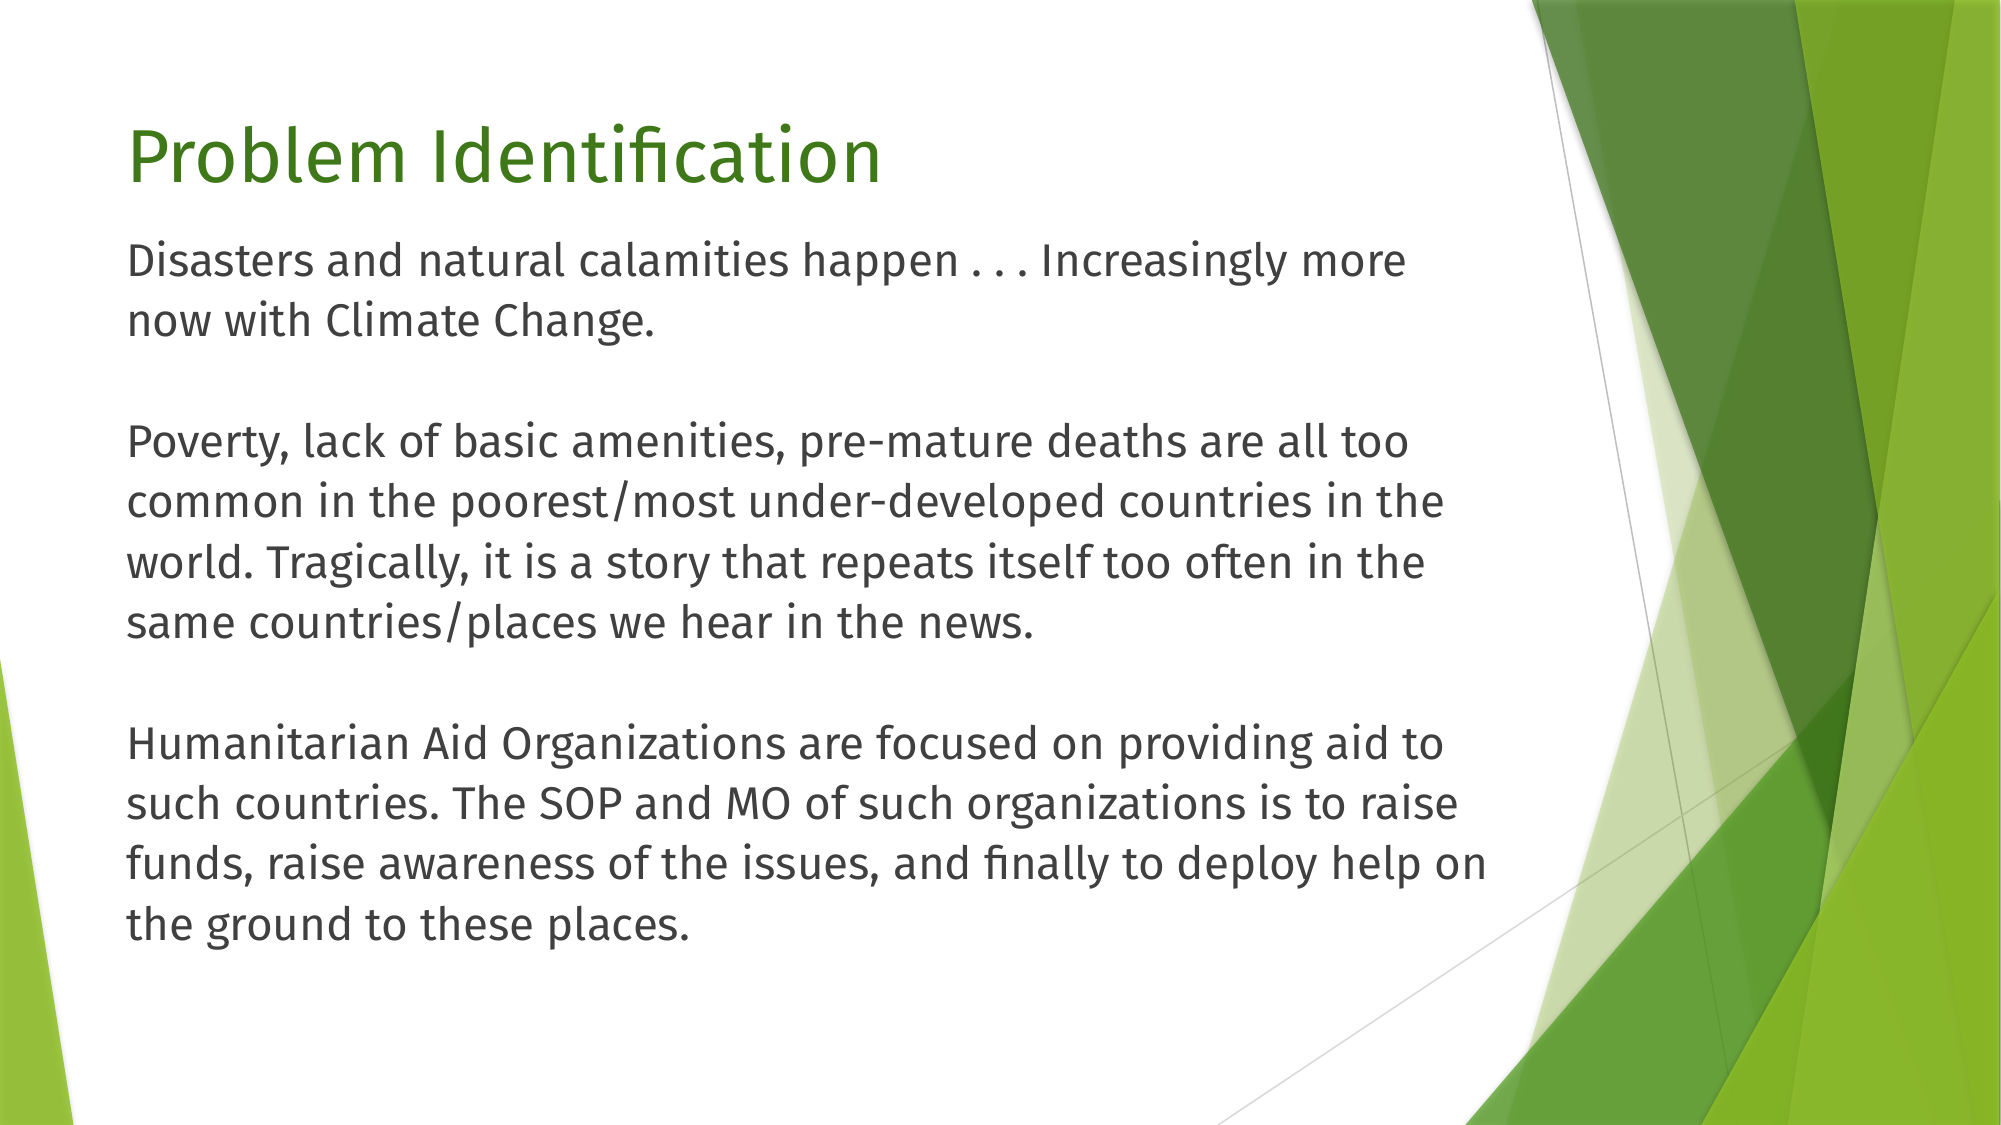

# Problem Identification
Disasters and natural calamities happen . . . Increasingly more now with Climate Change.

Poverty, lack of basic amenities, pre-mature deaths are all too common in the poorest/most under-developed countries in the world. Tragically, it is a story that repeats itself too often in the same countries/places we hear in the news.

Humanitarian Aid Organizations are focused on providing aid to such countries. The SOP and MO of such organizations is to raise funds, raise awareness of the issues, and finally to deploy help on the ground to these places.